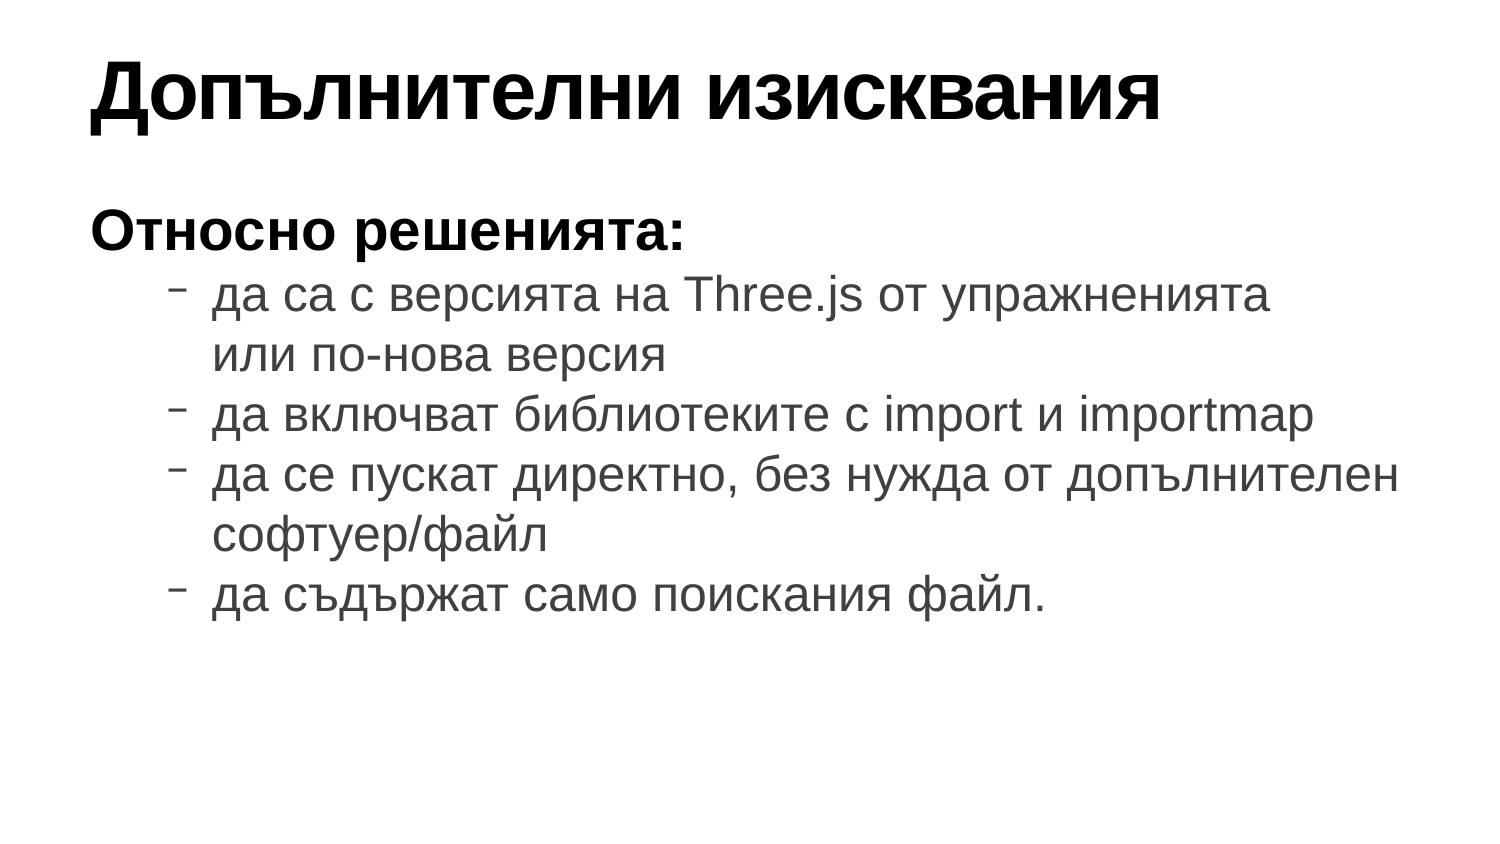

# Допълнителни изисквания
Относно решенията:
да са с версията на Three.js от упражненията
или по-нова версия
да включват библиотеките с import и importmap
да се пускат директно, без нужда от допълнителен софтуер/файл
да съдържат само поискания файл.